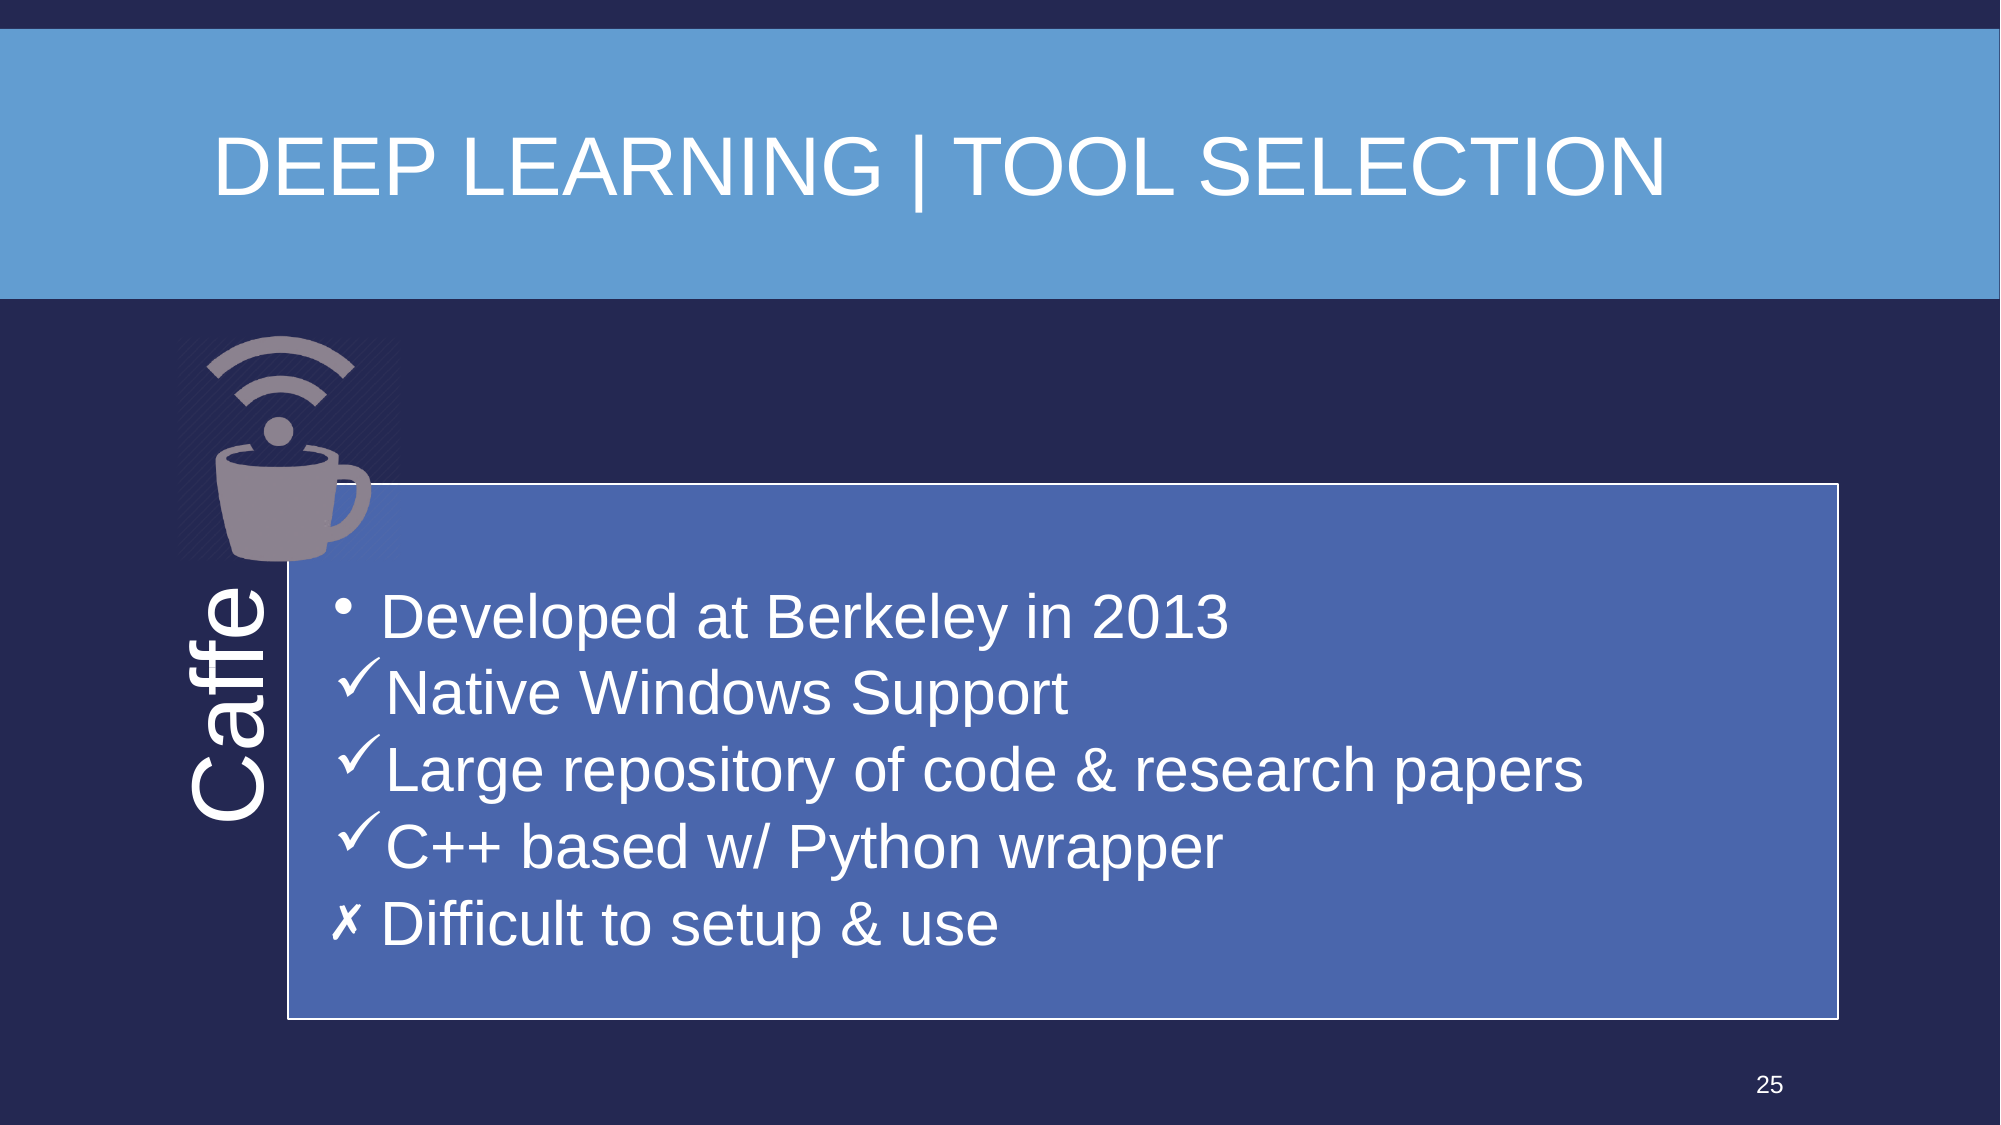

# Deep Learning | Tool Selection
Caffe
Developed at Berkeley in 2013
Native Windows Support
Large repository of code & research papers
C++ based w/ Python wrapper
Difficult to setup & use
25